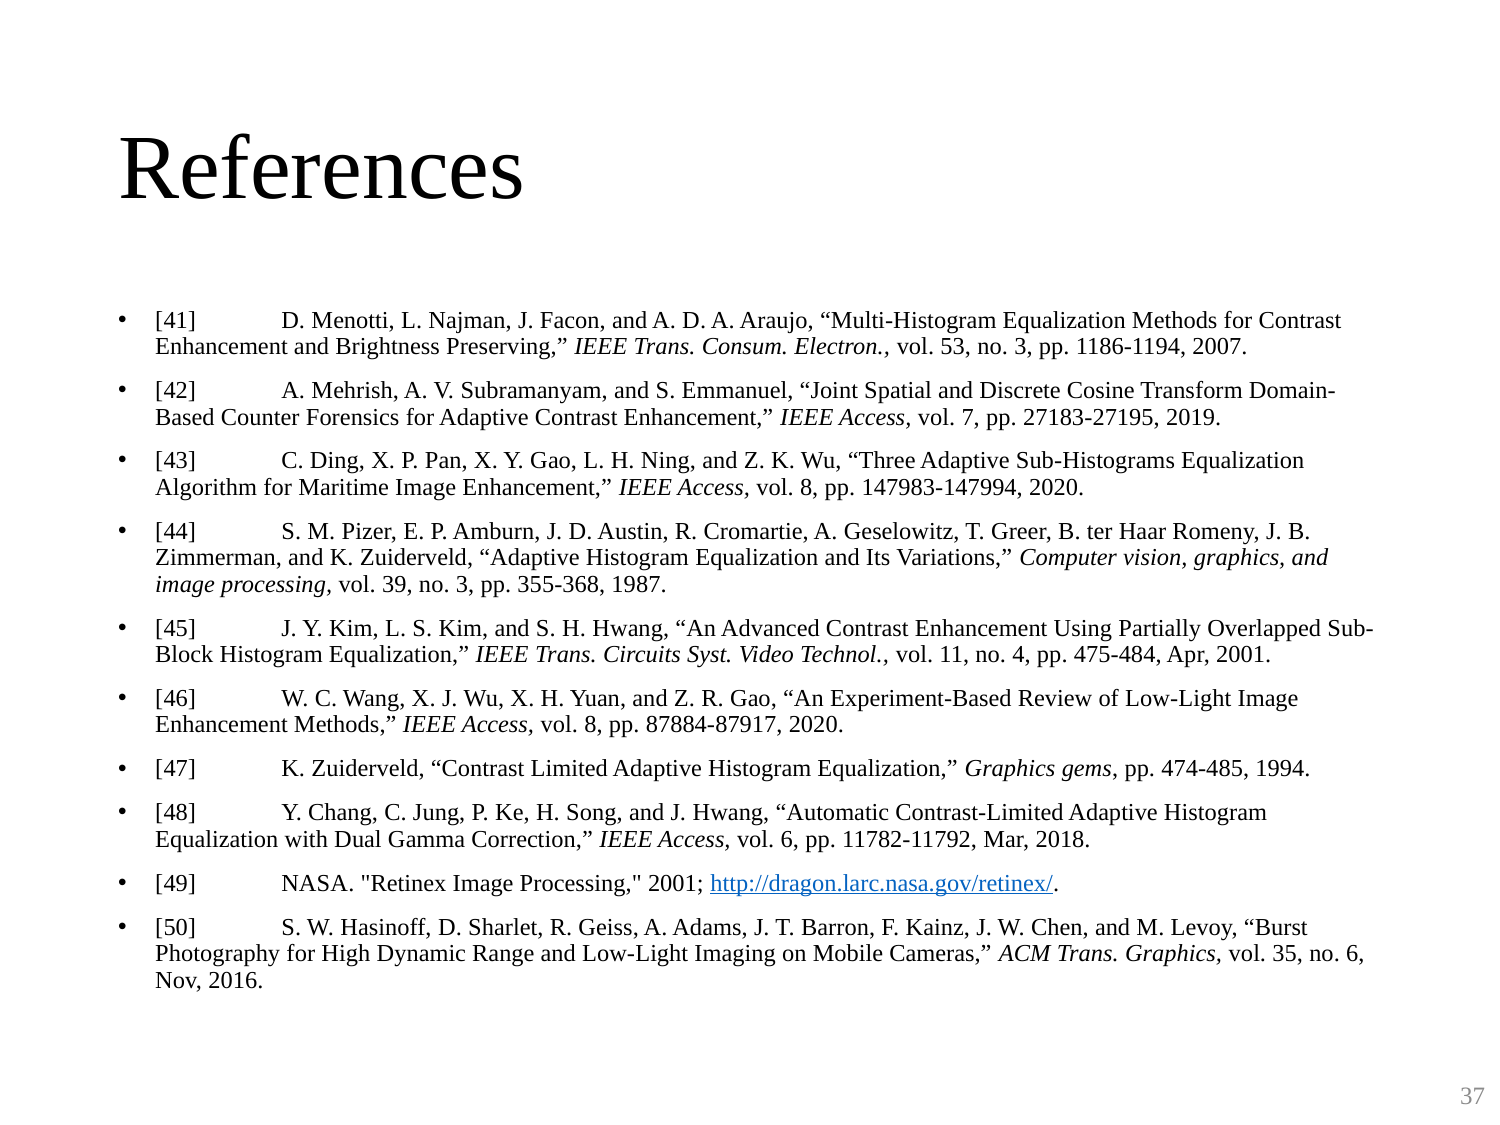

# References
[41]	D. Menotti, L. Najman, J. Facon, and A. D. A. Araujo, “Multi-Histogram Equalization Methods for Contrast Enhancement and Brightness Preserving,” IEEE Trans. Consum. Electron., vol. 53, no. 3, pp. 1186-1194, 2007.
[42]	A. Mehrish, A. V. Subramanyam, and S. Emmanuel, “Joint Spatial and Discrete Cosine Transform Domain-Based Counter Forensics for Adaptive Contrast Enhancement,” IEEE Access, vol. 7, pp. 27183-27195, 2019.
[43]	C. Ding, X. P. Pan, X. Y. Gao, L. H. Ning, and Z. K. Wu, “Three Adaptive Sub-Histograms Equalization Algorithm for Maritime Image Enhancement,” IEEE Access, vol. 8, pp. 147983-147994, 2020.
[44]	S. M. Pizer, E. P. Amburn, J. D. Austin, R. Cromartie, A. Geselowitz, T. Greer, B. ter Haar Romeny, J. B. Zimmerman, and K. Zuiderveld, “Adaptive Histogram Equalization and Its Variations,” Computer vision, graphics, and image processing, vol. 39, no. 3, pp. 355-368, 1987.
[45]	J. Y. Kim, L. S. Kim, and S. H. Hwang, “An Advanced Contrast Enhancement Using Partially Overlapped Sub-Block Histogram Equalization,” IEEE Trans. Circuits Syst. Video Technol., vol. 11, no. 4, pp. 475-484, Apr, 2001.
[46]	W. C. Wang, X. J. Wu, X. H. Yuan, and Z. R. Gao, “An Experiment-Based Review of Low-Light Image Enhancement Methods,” IEEE Access, vol. 8, pp. 87884-87917, 2020.
[47]	K. Zuiderveld, “Contrast Limited Adaptive Histogram Equalization,” Graphics gems, pp. 474-485, 1994.
[48]	Y. Chang, C. Jung, P. Ke, H. Song, and J. Hwang, “Automatic Contrast-Limited Adaptive Histogram Equalization with Dual Gamma Correction,” IEEE Access, vol. 6, pp. 11782-11792, Mar, 2018.
[49]	NASA. "Retinex Image Processing," 2001; http://dragon.larc.nasa.gov/retinex/.
[50]	S. W. Hasinoff, D. Sharlet, R. Geiss, A. Adams, J. T. Barron, F. Kainz, J. W. Chen, and M. Levoy, “Burst Photography for High Dynamic Range and Low-Light Imaging on Mobile Cameras,” ACM Trans. Graphics, vol. 35, no. 6, Nov, 2016.
37